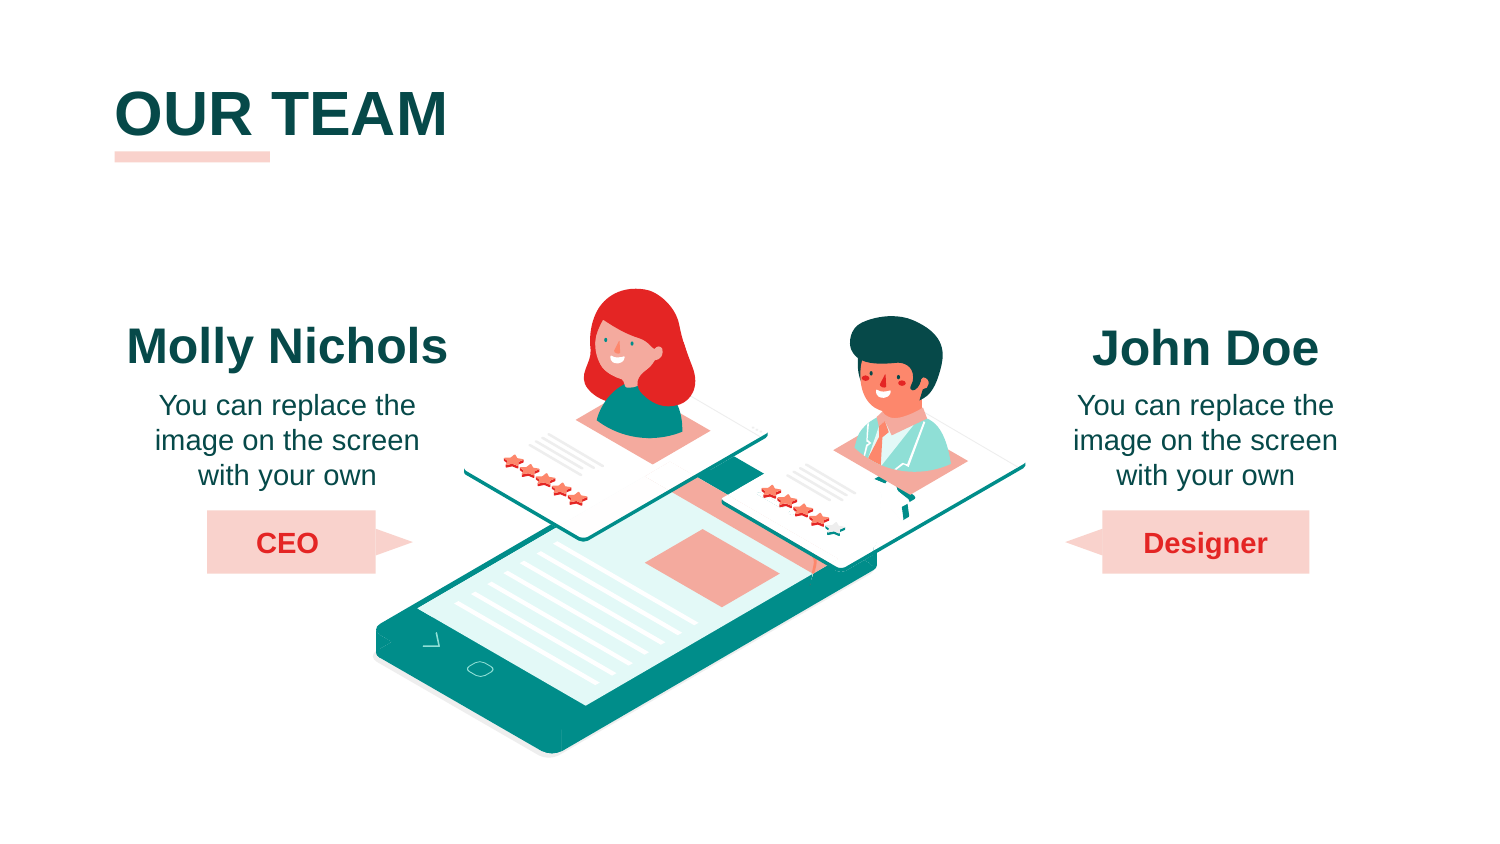

OUR TEAM

Molly Nichols
# John Doe
You can replace the image on the screen with your own
You can replace the image on the screen with your own

CEO

Designer